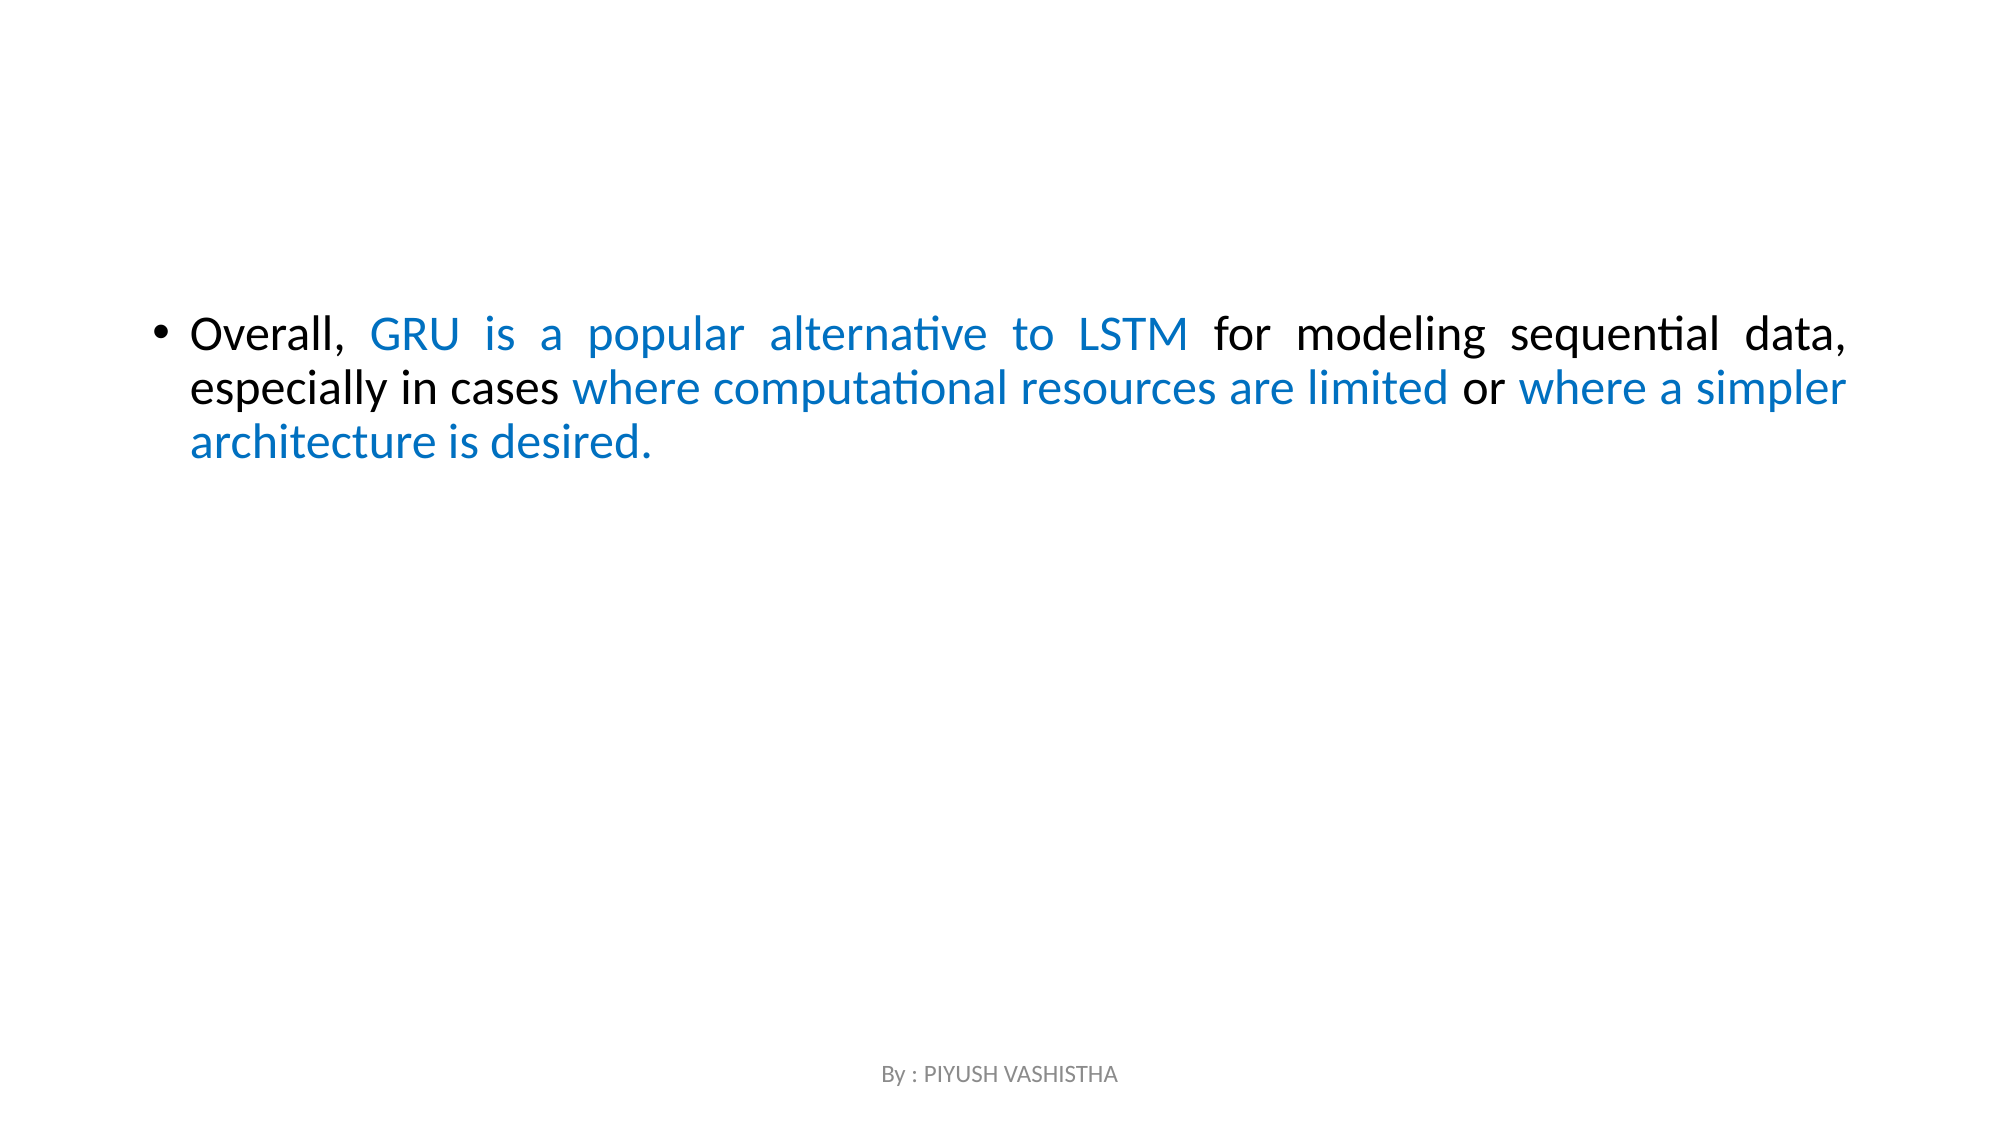

#
Overall, GRU is a popular alternative to LSTM for modeling sequential data, especially in cases where computational resources are limited or where a simpler architecture is desired.
By : PIYUSH VASHISTHA